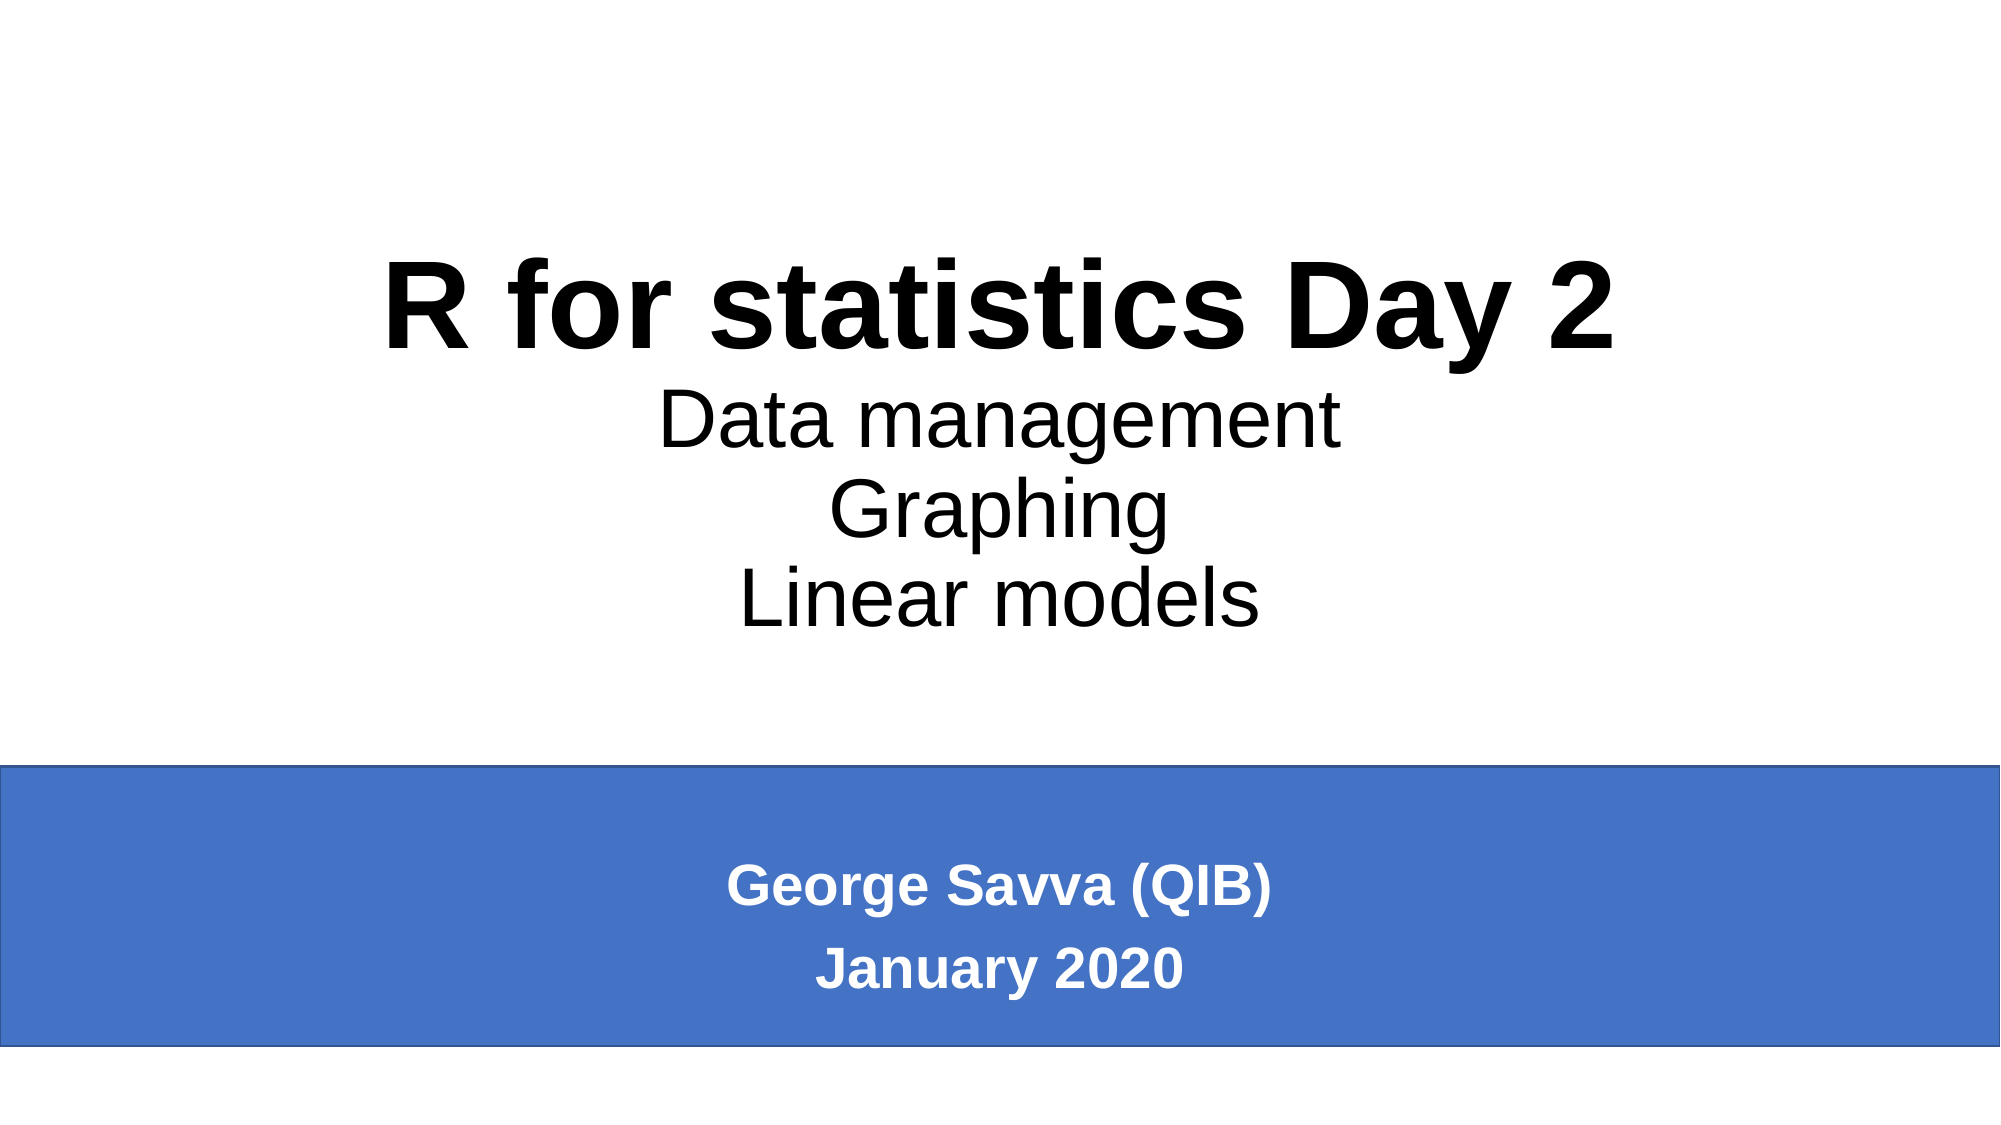

# R for statistics Day 2 Data management Graphing Linear models

George Savva (QIB)
January 2020